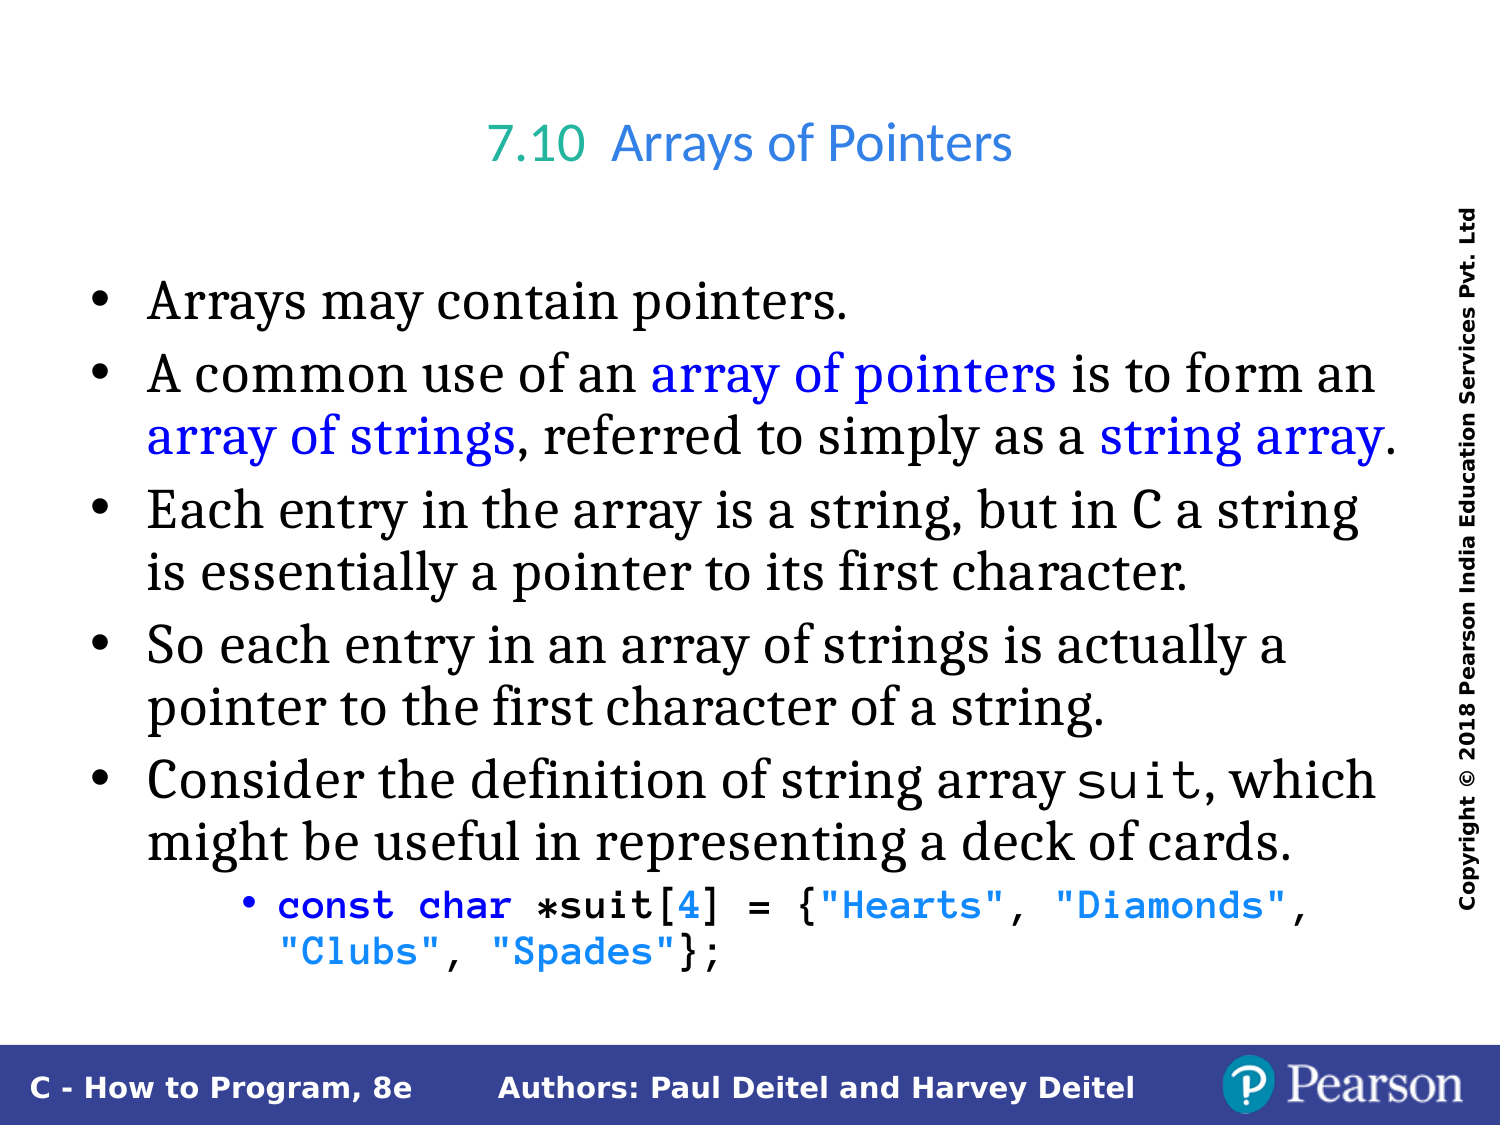

# 7.10  Arrays of Pointers
Arrays may contain pointers.
A common use of an array of pointers is to form an array of strings, referred to simply as a string array.
Each entry in the array is a string, but in C a string is essentially a pointer to its first character.
So each entry in an array of strings is actually a pointer to the first character of a string.
Consider the definition of string array suit, which might be useful in representing a deck of cards.
const char *suit[4] = {"Hearts", "Diamonds", "Clubs", "Spades"};